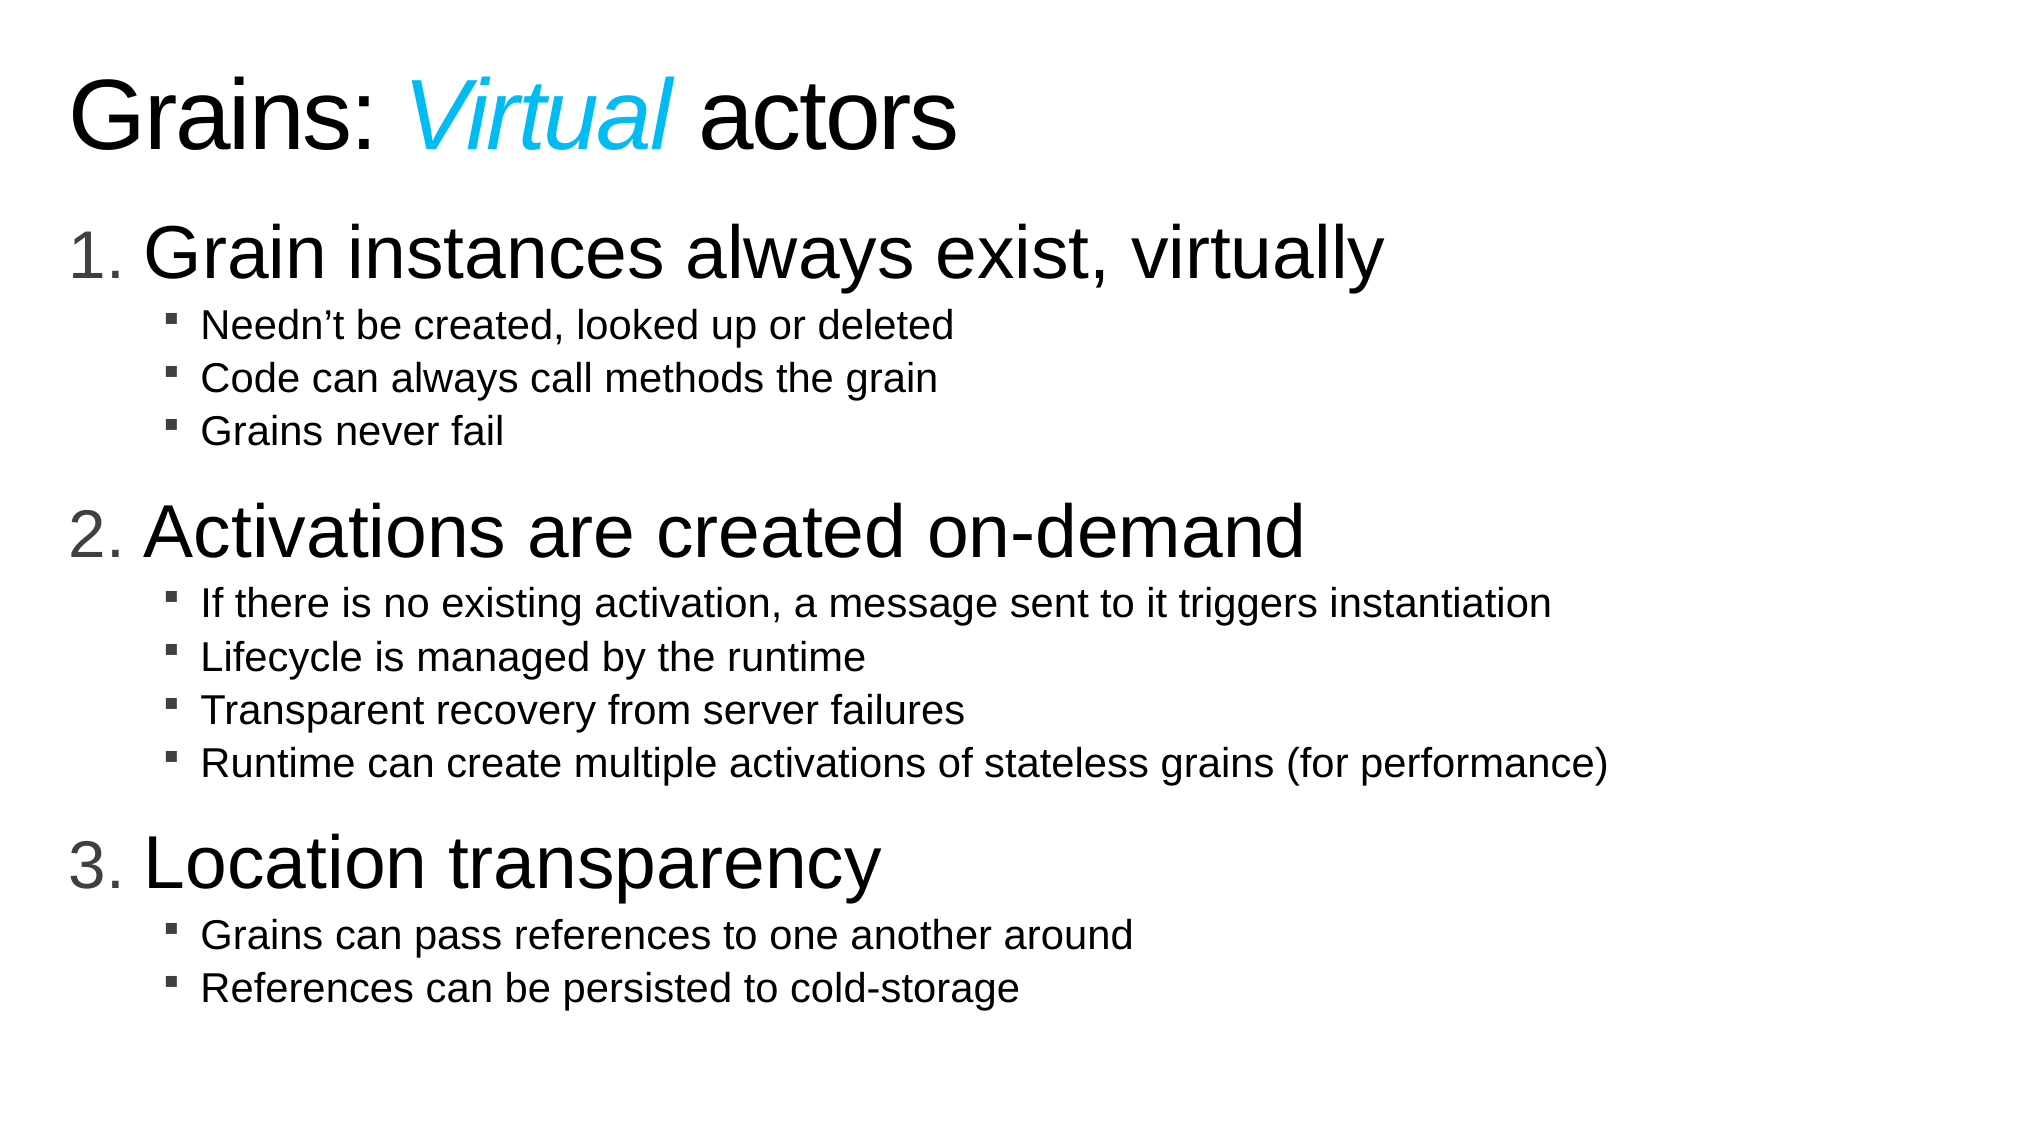

# Grains: Virtual actors
Grain instances always exist, virtually
Needn’t be created, looked up or deleted
Code can always call methods the grain
Grains never fail
Activations are created on-demand
If there is no existing activation, a message sent to it triggers instantiation
Lifecycle is managed by the runtime
Transparent recovery from server failures
Runtime can create multiple activations of stateless grains (for performance)
Location transparency
Grains can pass references to one another around
References can be persisted to cold-storage